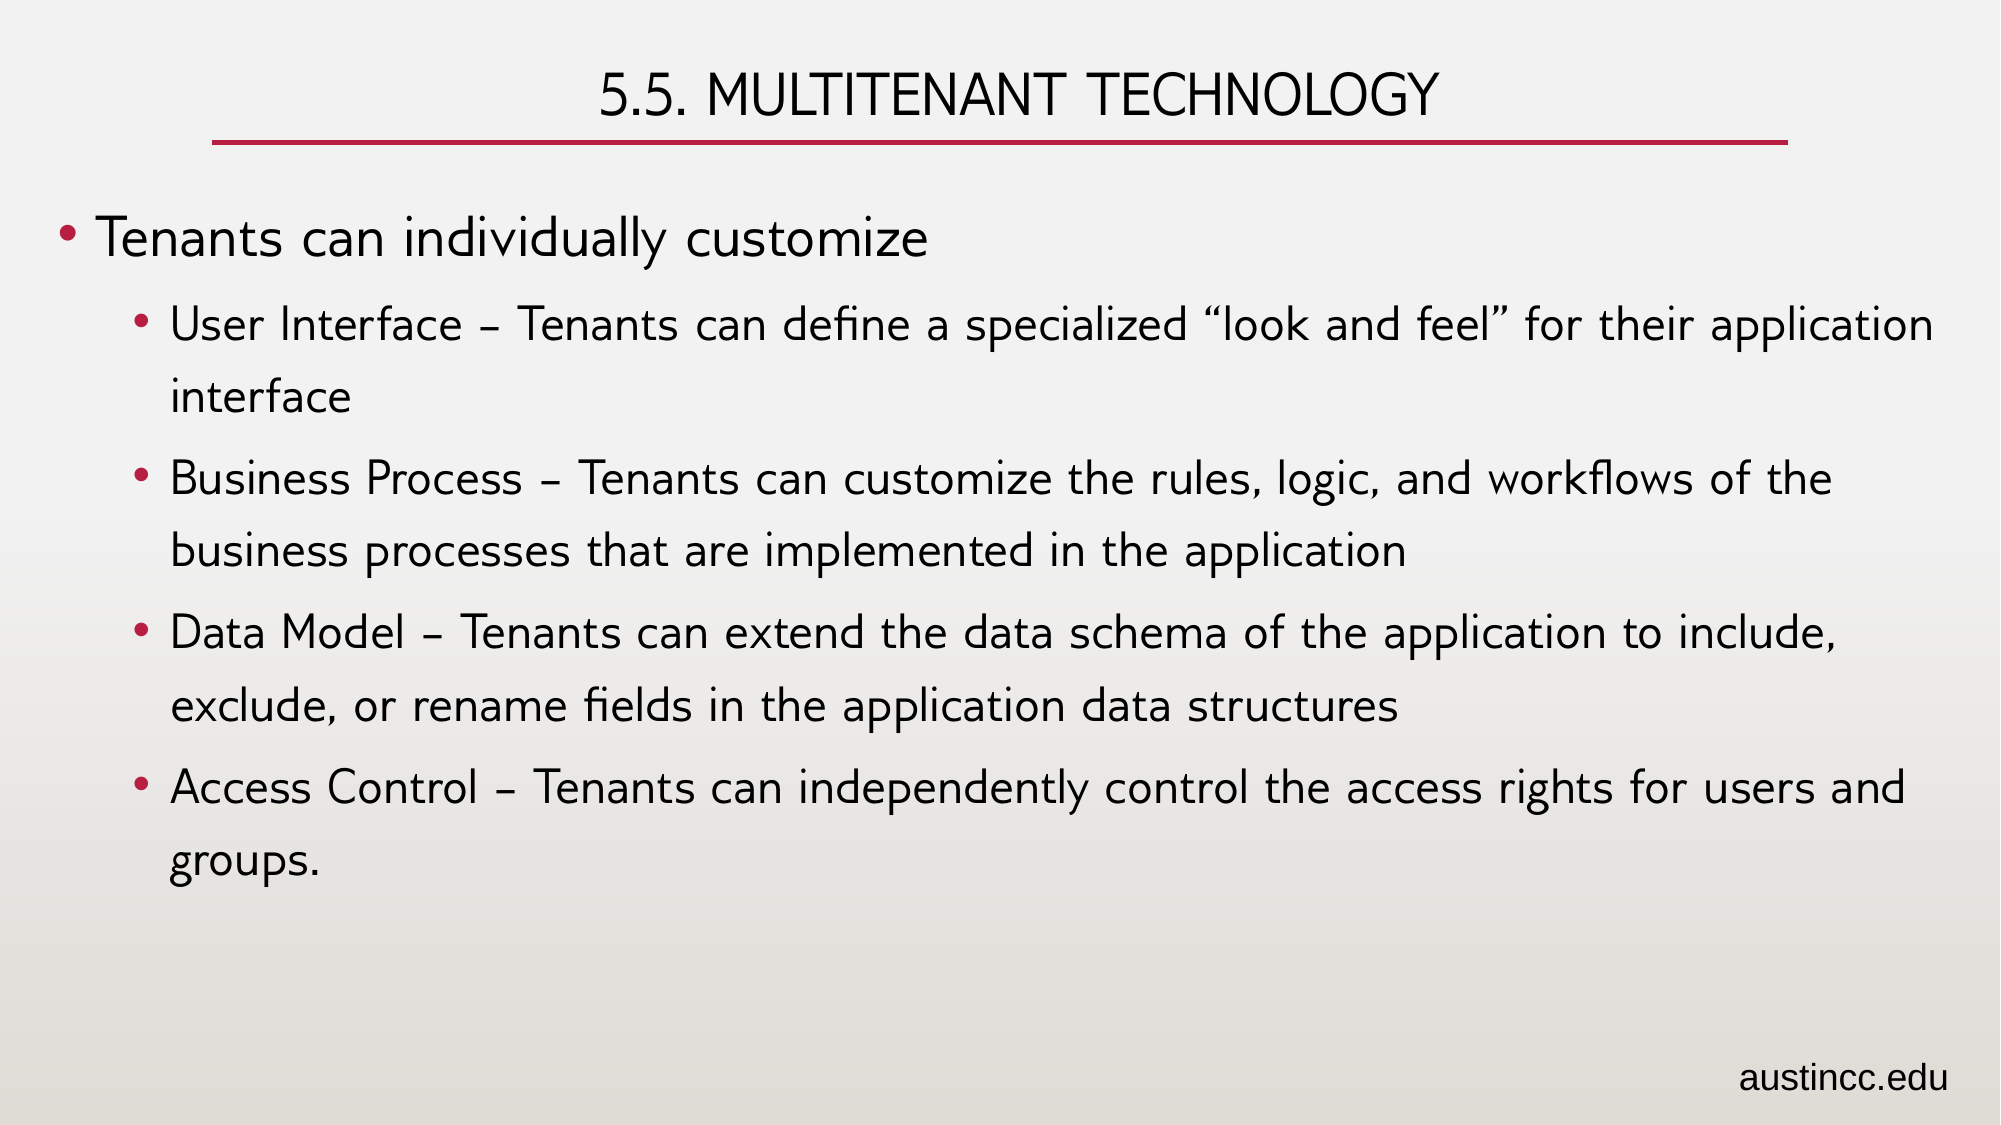

# 5.5. Multitenant Technology
Tenants can individually customize
User Interface – Tenants can define a specialized “look and feel” for their application interface
Business Process – Tenants can customize the rules, logic, and workflows of the business processes that are implemented in the application
Data Model – Tenants can extend the data schema of the application to include, exclude, or rename fields in the application data structures
Access Control – Tenants can independently control the access rights for users and groups.